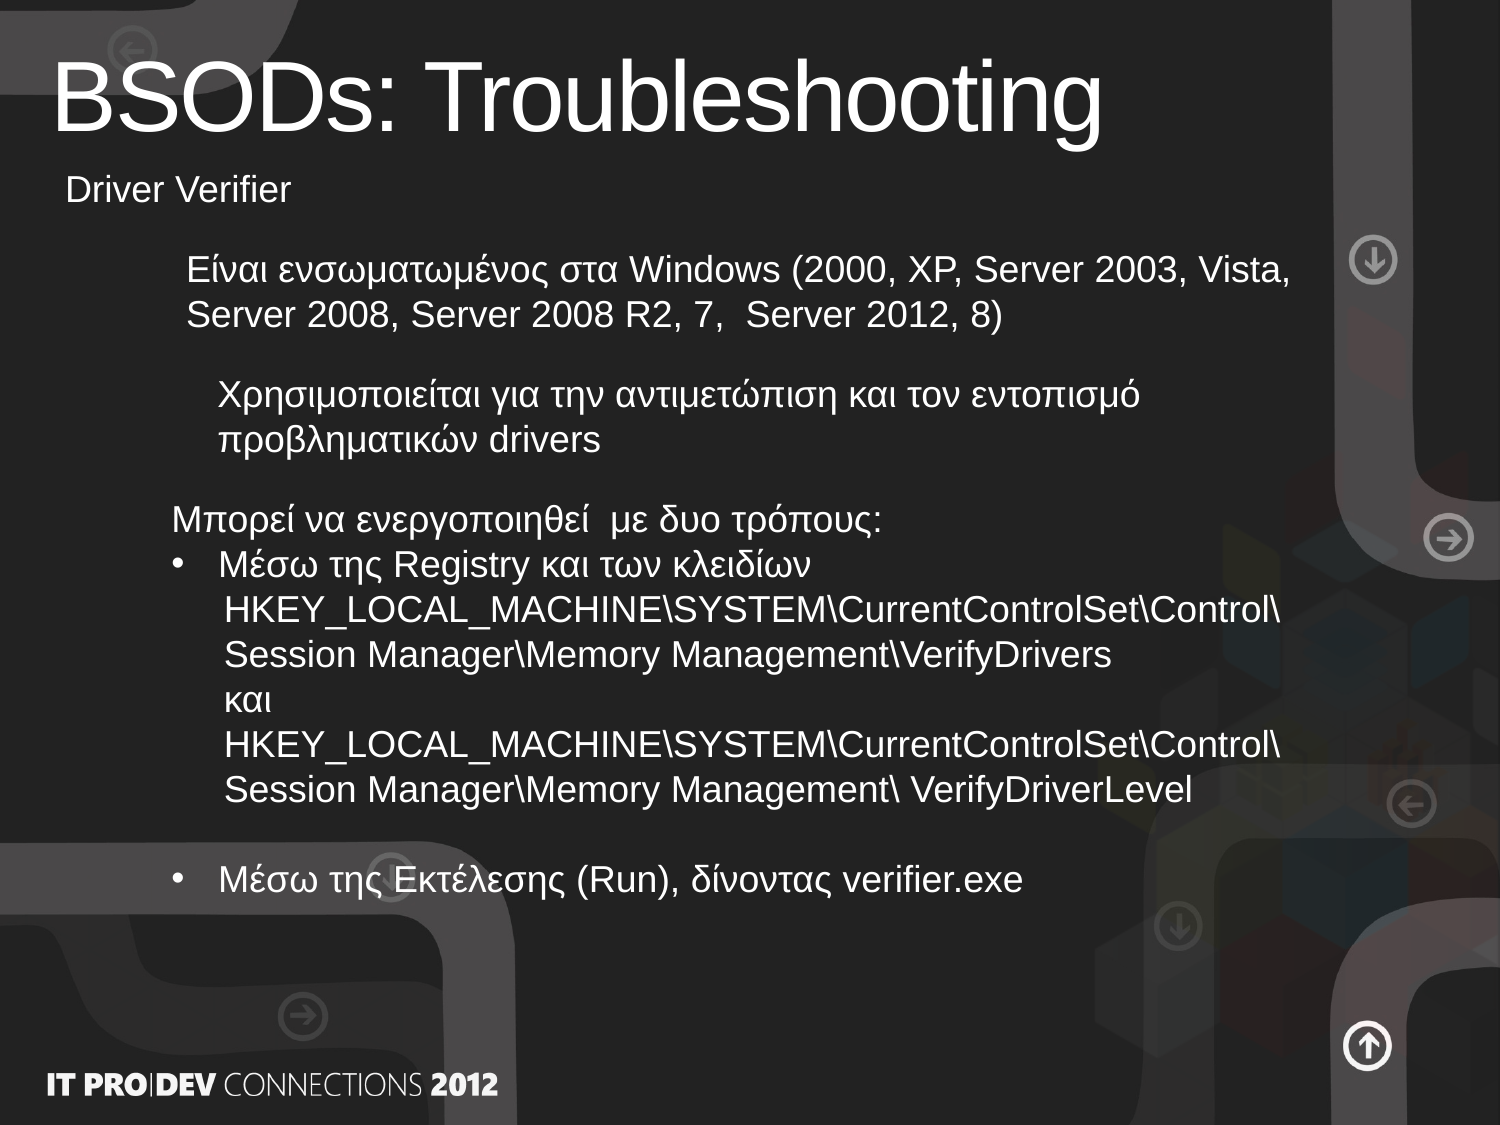

# BSODs: Troubleshooting
Driver Verifier
Είναι ενσωματωμένος στα Windows (2000, XP, Server 2003, Vista,
Server 2008, Server 2008 R2, 7,  Server 2012, 8)
Χρησιμοποιείται για την αντιμετώπιση και τον εντοπισμό
προβληματικών drivers
Μπορεί να ενεργοποιηθεί  με δυο τρόπους:
Μέσω της Registry και των κλειδίων
     HKEY_LOCAL_MACHINE\SYSTEM\CurrentControlSet\Control\
     Session Manager\Memory Management\VerifyDrivers
     και
     HKEY_LOCAL_MACHINE\SYSTEM\CurrentControlSet\Control\
     Session Manager\Memory Management\ VerifyDriverLevel

Μέσω της Εκτέλεσης (Run), δίνοντας verifier.exe